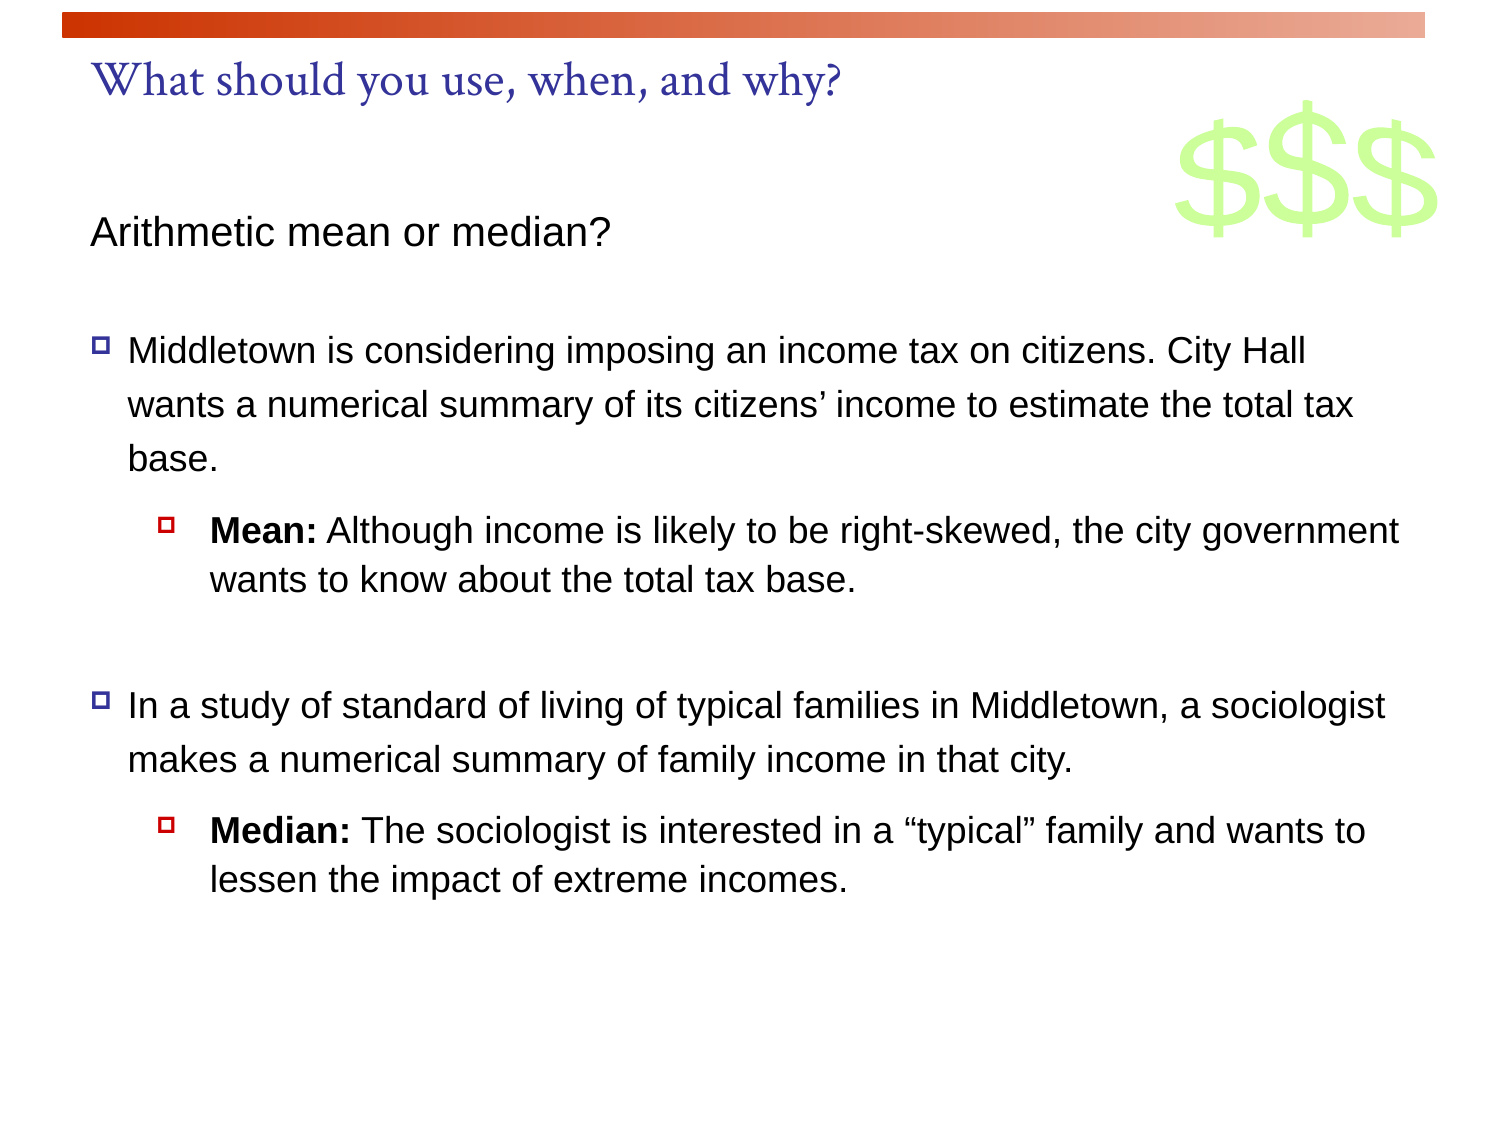

# What should you use, when, and why?
$$$
Arithmetic mean or median?

Middletown is considering imposing an income tax on citizens. City Hall wants a numerical summary of its citizens’ income to estimate the total tax base.

In a study of standard of living of typical families in Middletown, a sociologist makes a numerical summary of family income in that city.
Mean: Although income is likely to be right-skewed, the city government wants to know about the total tax base.

Median: The sociologist is interested in a “typical” family and wants to lessen the impact of extreme incomes.